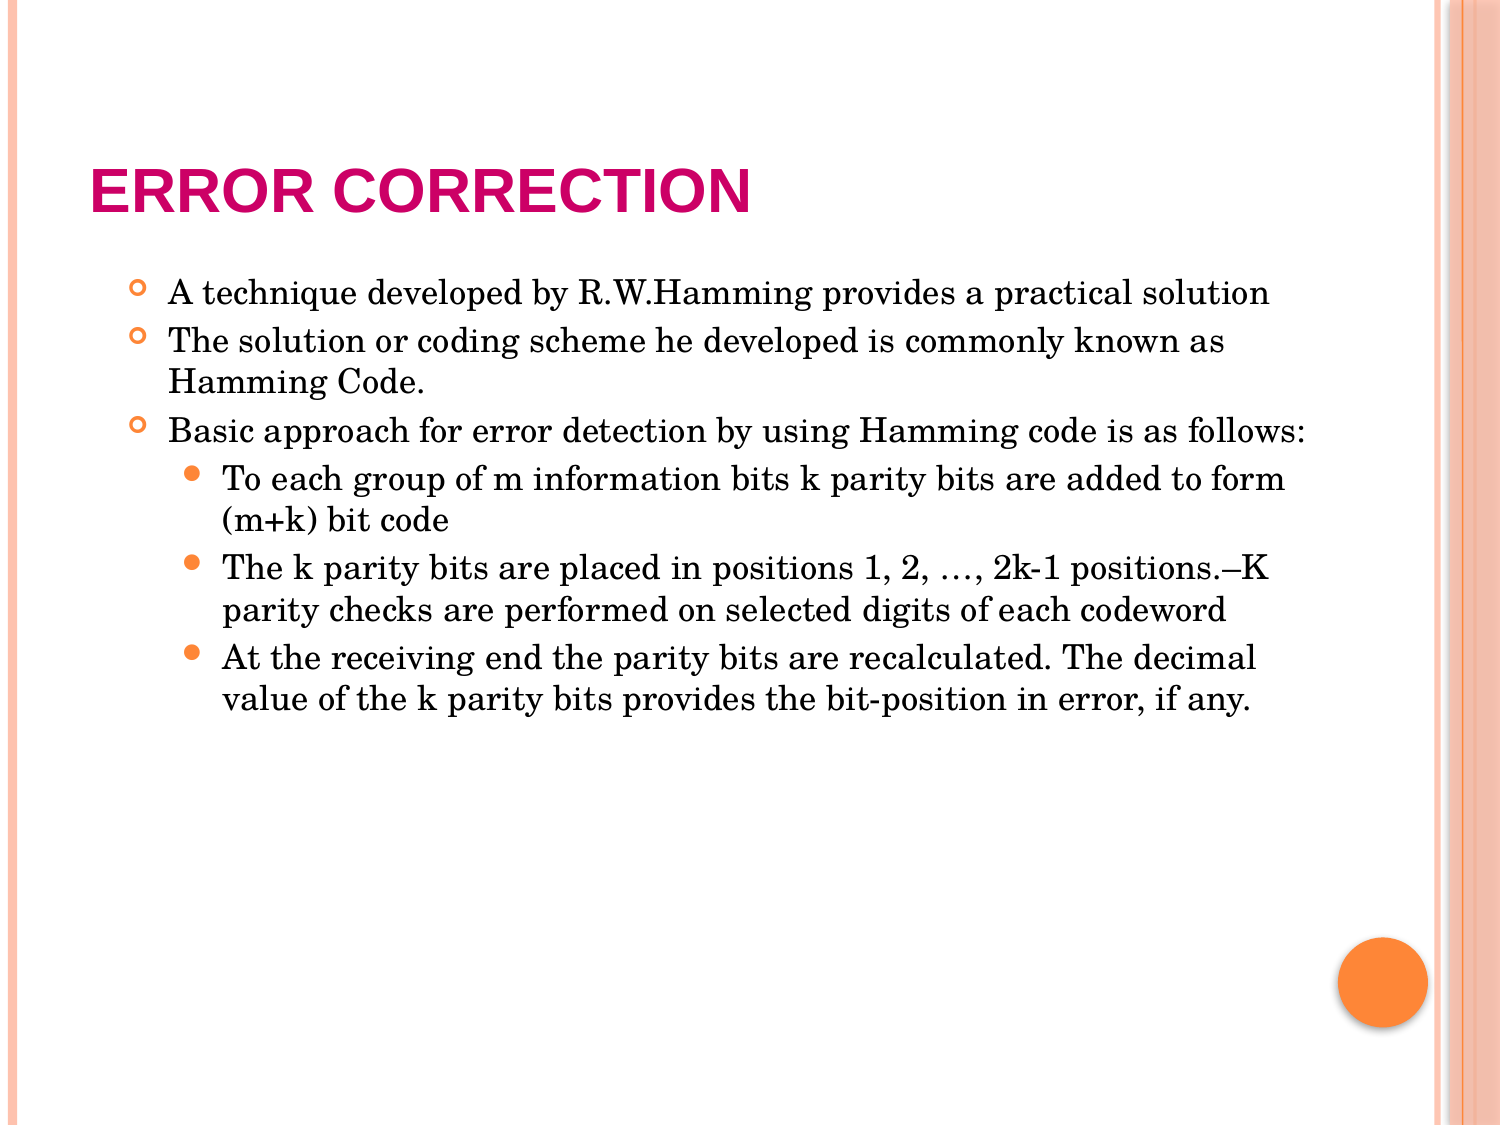

# Error Correction
A technique developed by R.W.Hamming provides a practical solution
The solution or coding scheme he developed is commonly known as Hamming Code.
Basic approach for error detection by using Hamming code is as follows:
To each group of m information bits k parity bits are added to form (m+k) bit code
The k parity bits are placed in positions 1, 2, …, 2k-1 positions.–K parity checks are performed on selected digits of each codeword
At the receiving end the parity bits are recalculated. The decimal value of the k parity bits provides the bit-position in error, if any.